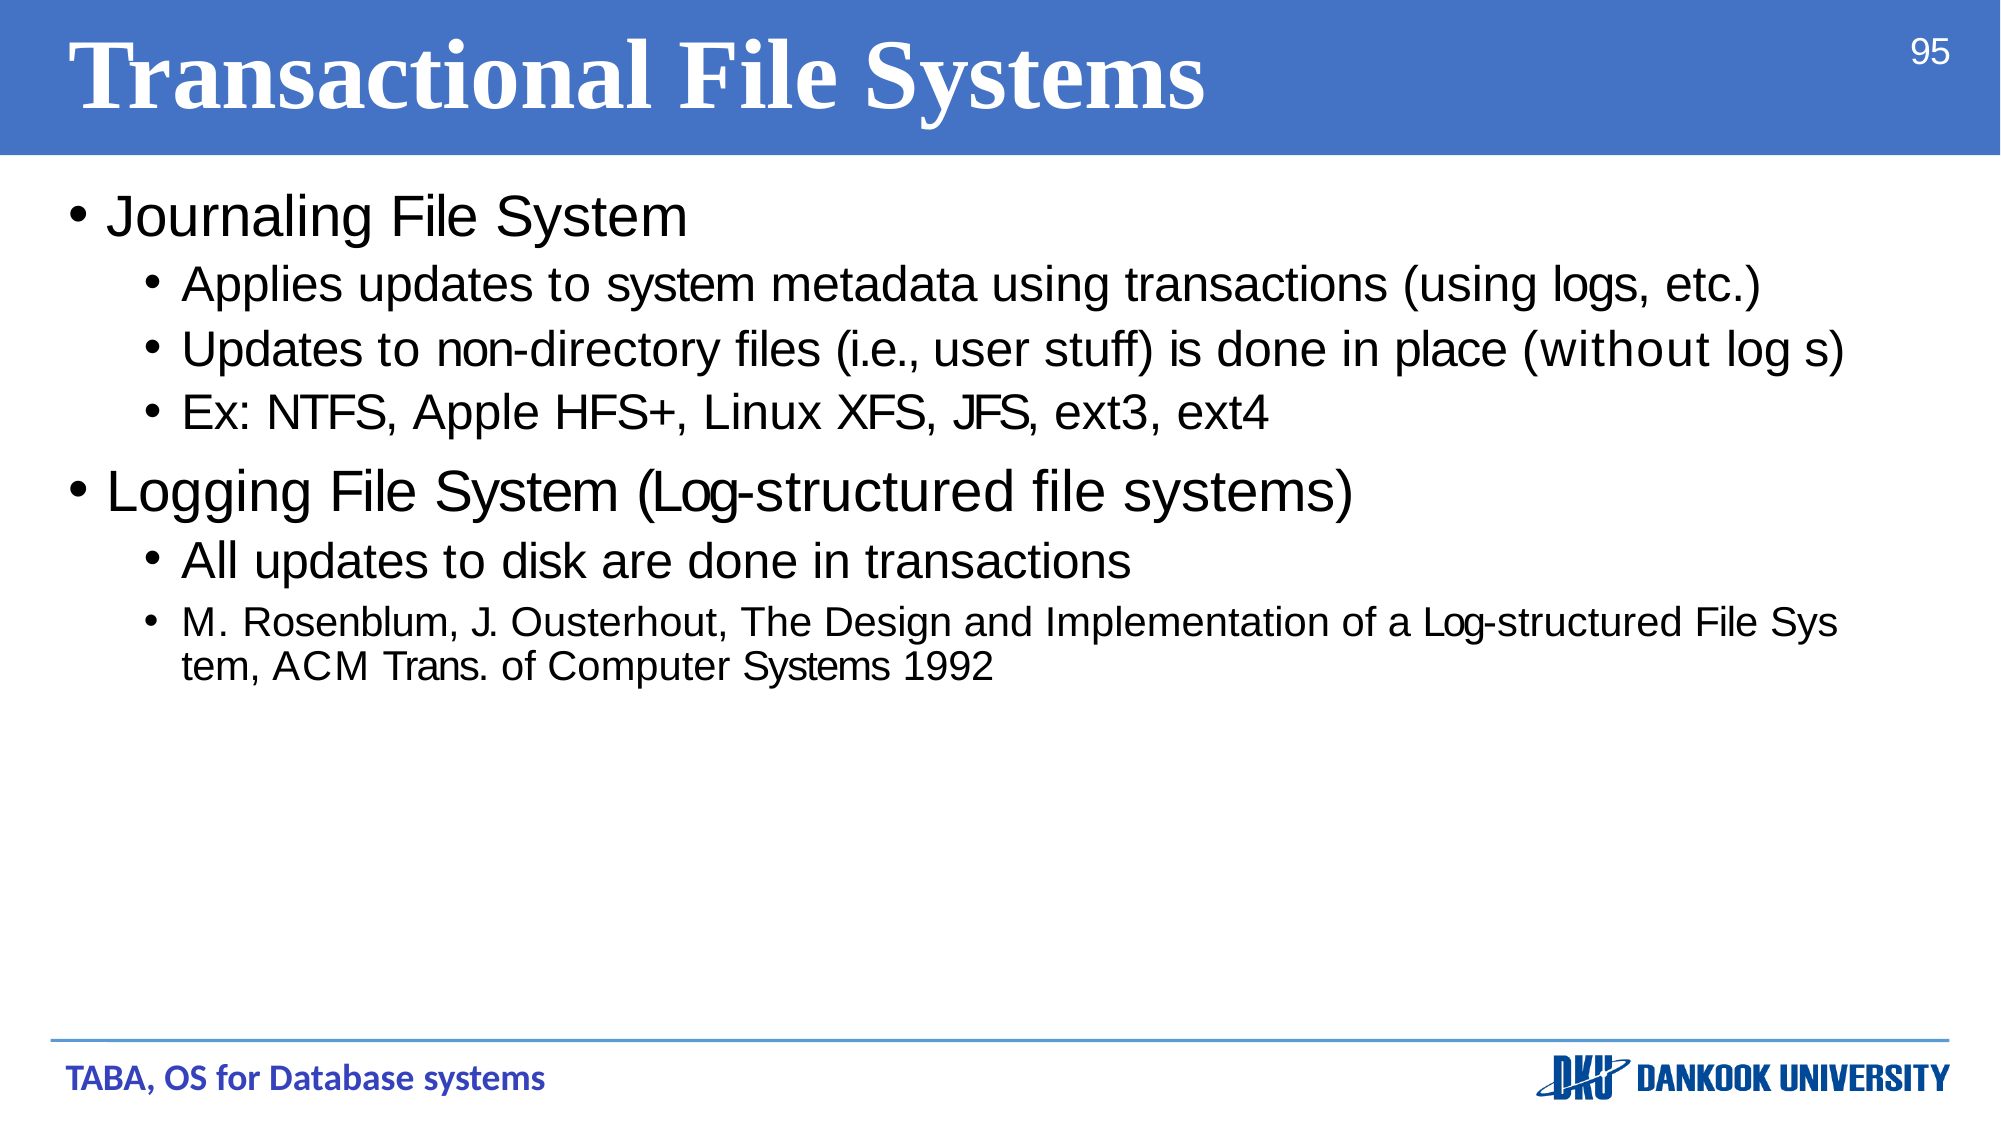

# Transactional File Systems
95
Journaling File System
Applies updates to system metadata using transactions (using logs, etc.)
Updates to non-directory files (i.e., user stuff) is done in place (without log s)
Ex: NTFS, Apple HFS+, Linux XFS, JFS, ext3, ext4
Logging File System (Log-structured file systems)
All updates to disk are done in transactions
M. Rosenblum, J. Ousterhout, The Design and Implementation of a Log-structured File Sys tem, ACM Trans. of Computer Systems 1992
TABA, OS for Database systems